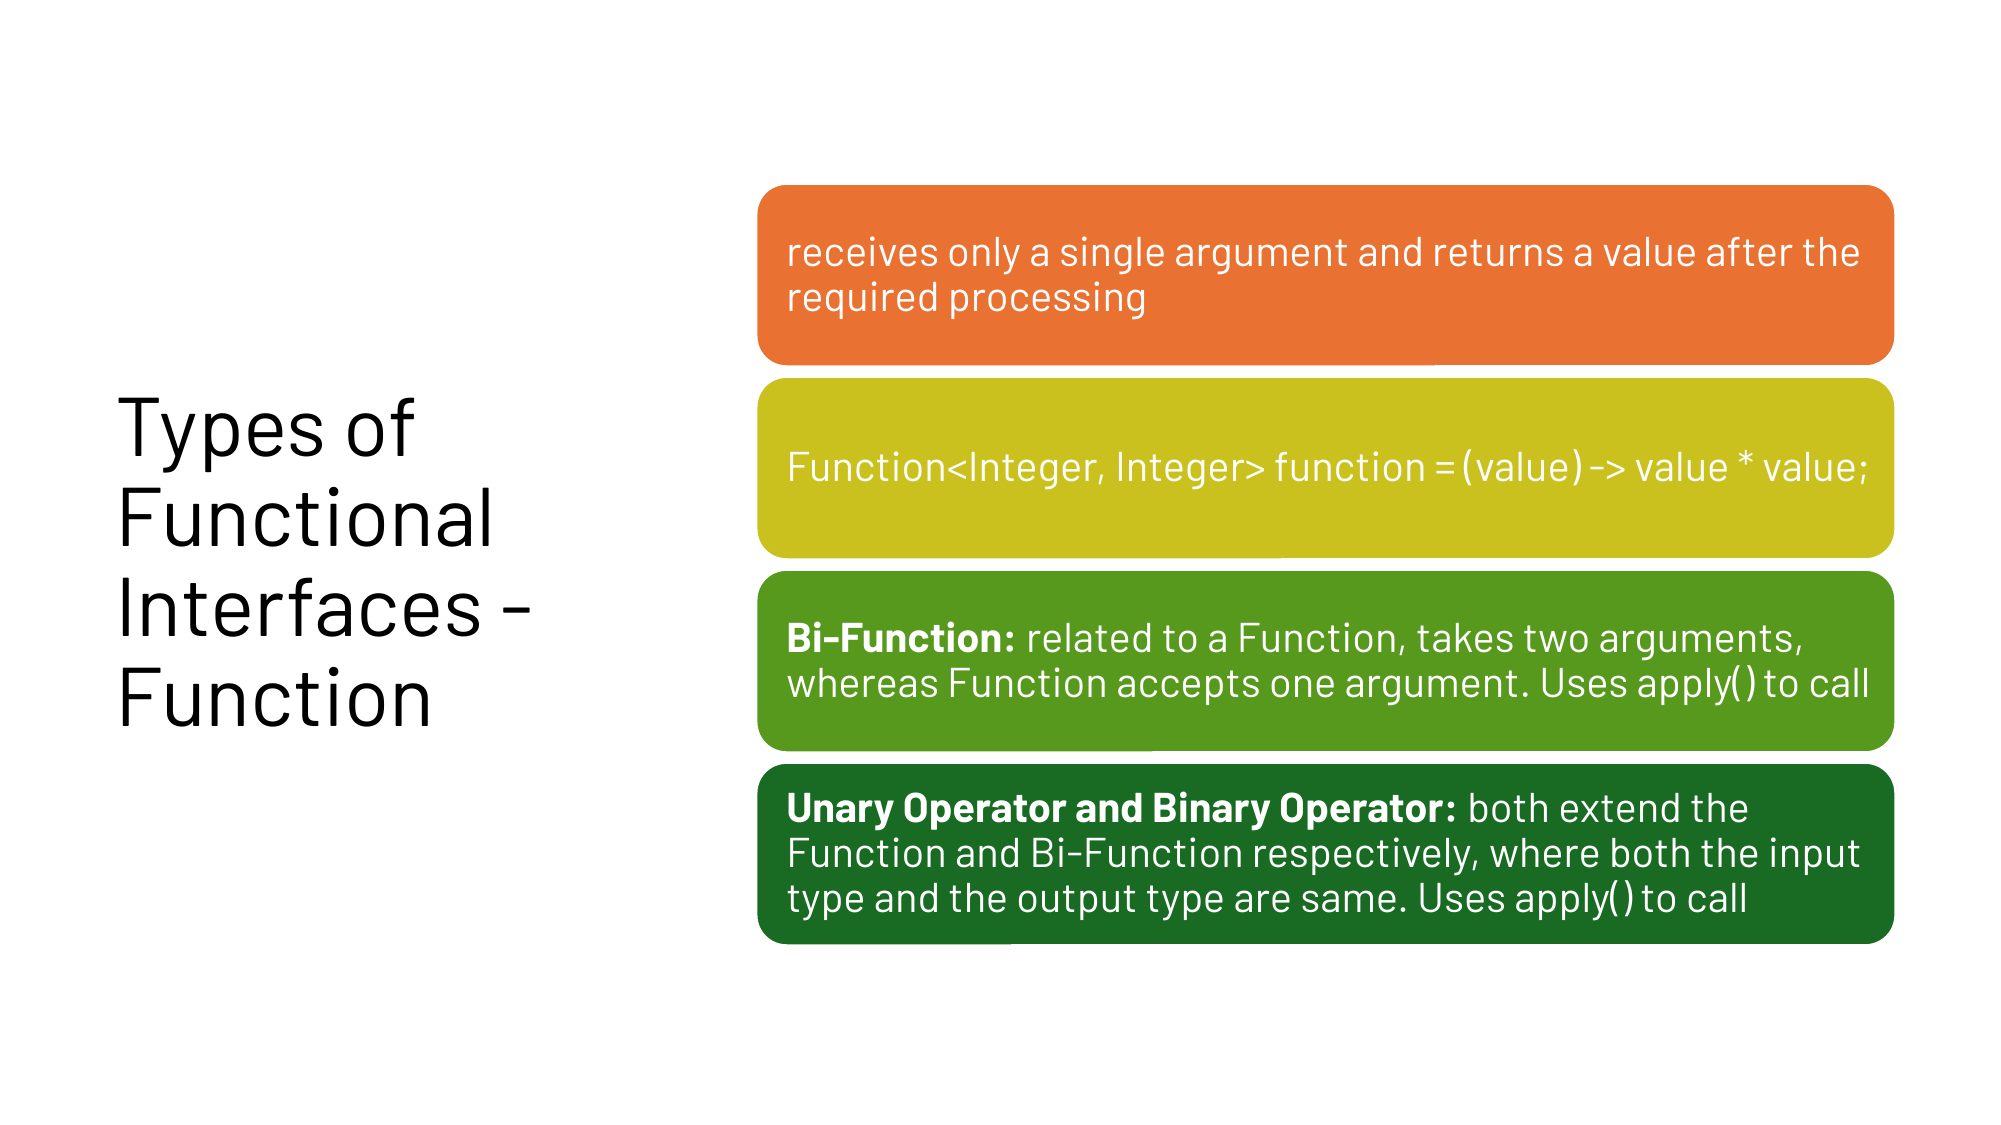

# Types of Functional Interfaces - Function
receives only a single argument and returns a value after the required processing
Function<Integer, Integer> function = (value) -> value * value;
Bi-Function: related to a Function, takes two arguments, whereas Function accepts one argument. Uses apply() to call
Unary Operator and Binary Operator: both extend the Function and Bi-Function respectively, where both the input type and the output type are same. Uses apply() to call